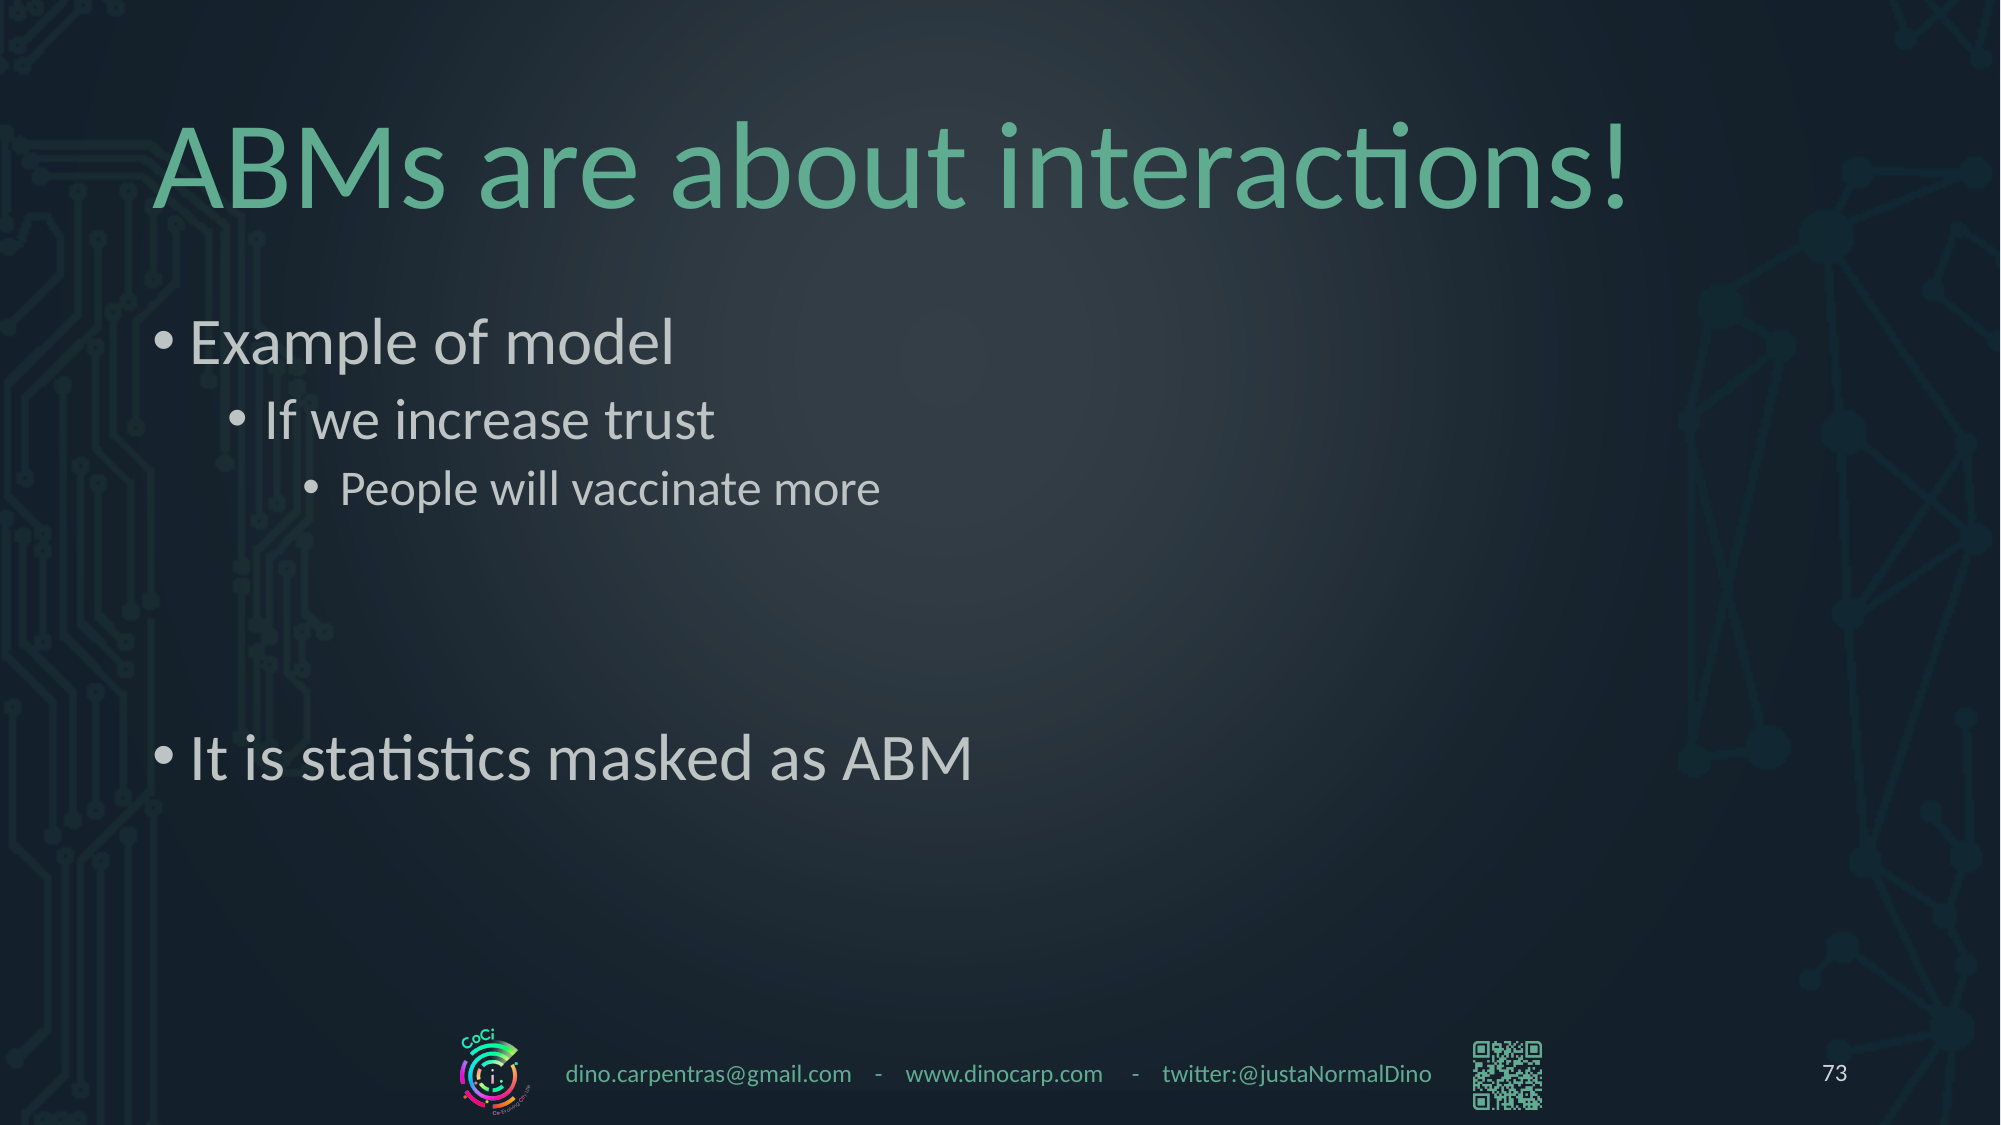

# ABMs are about interactions!
Example of model
If we increase trust
People will vaccinate more

It is statistics masked as ABM
73